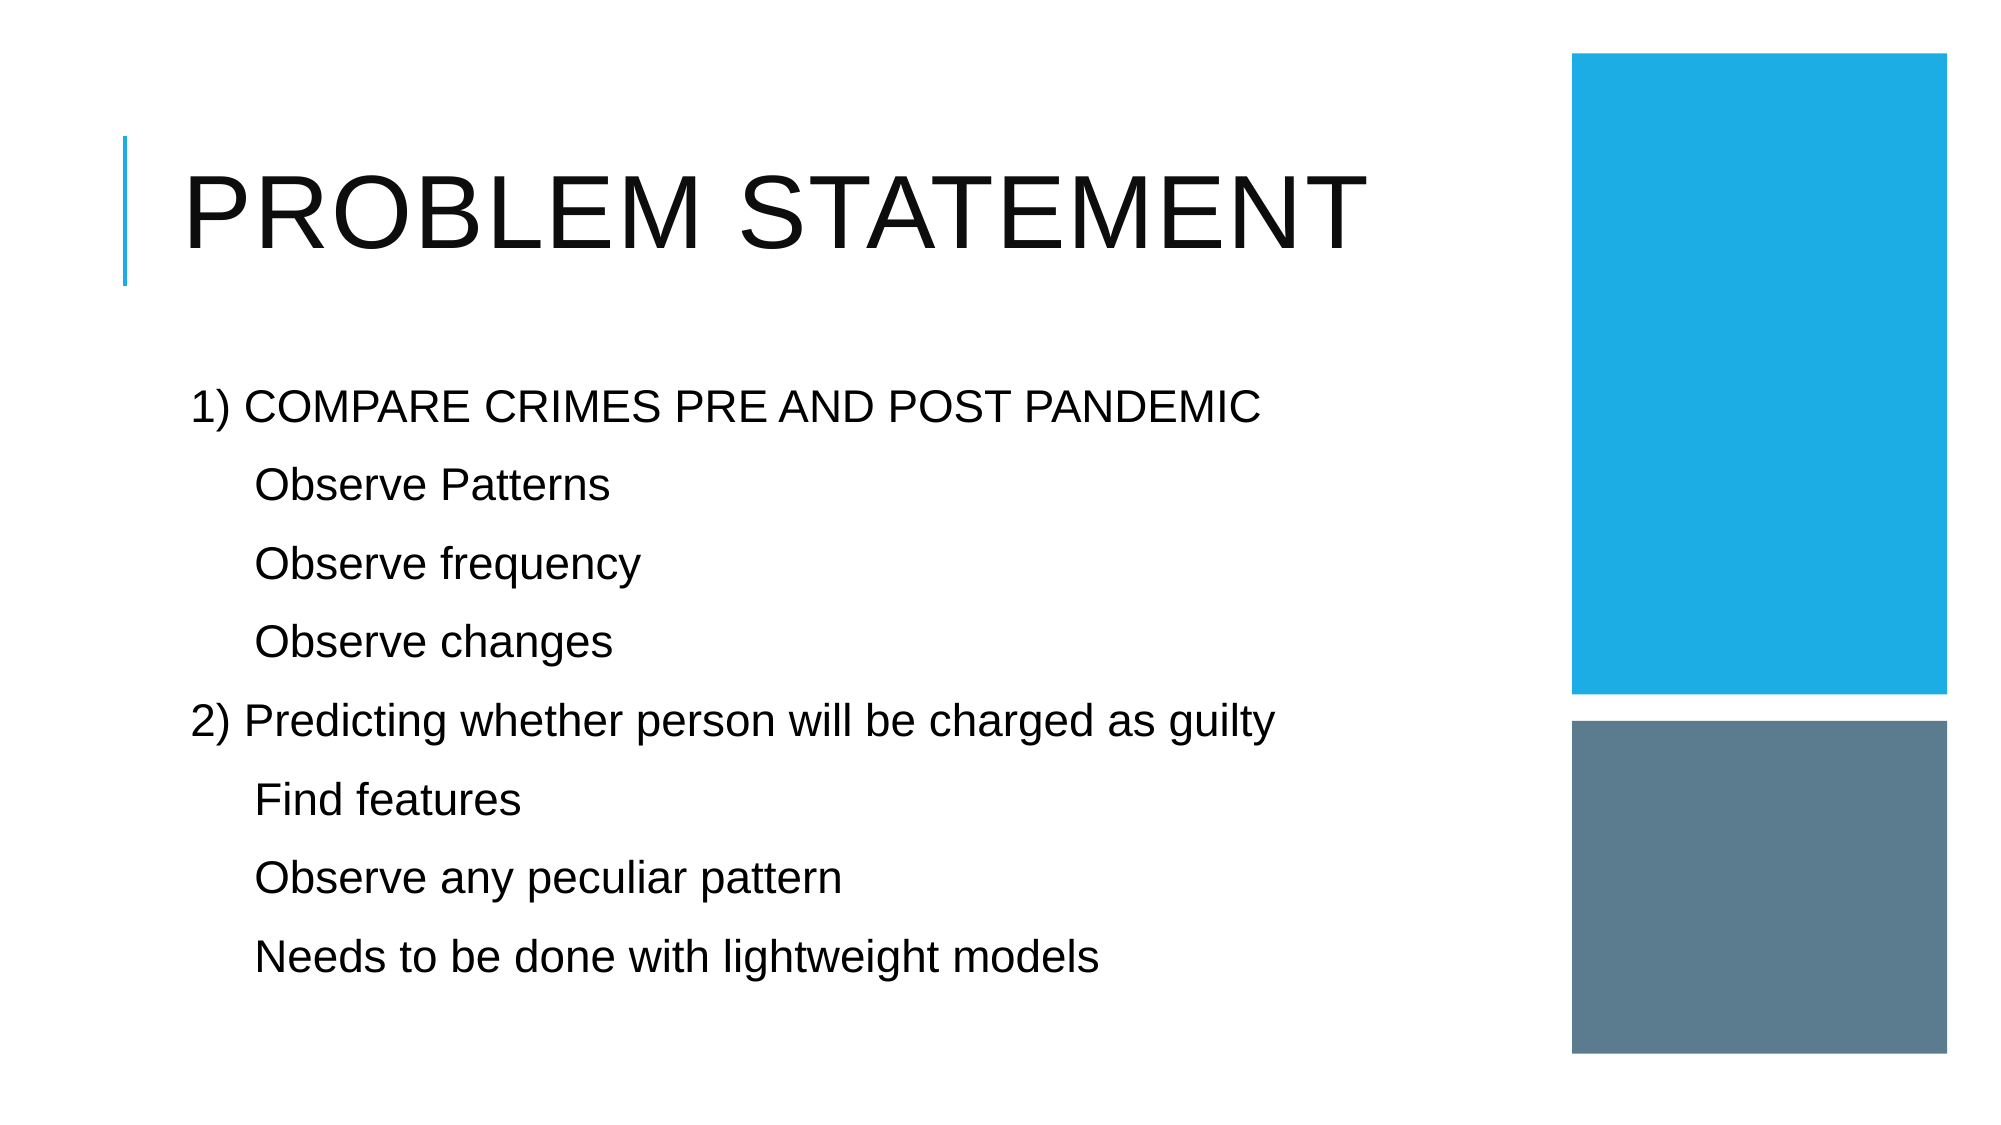

# Problem statement
1) COMPARE CRIMES PRE AND POST PANDEMIC
     Observe Patterns
     Observe frequency
     Observe changes
2) Predicting whether person will be charged as guilty
     Find features
     Observe any peculiar pattern
     Needs to be done with lightweight models